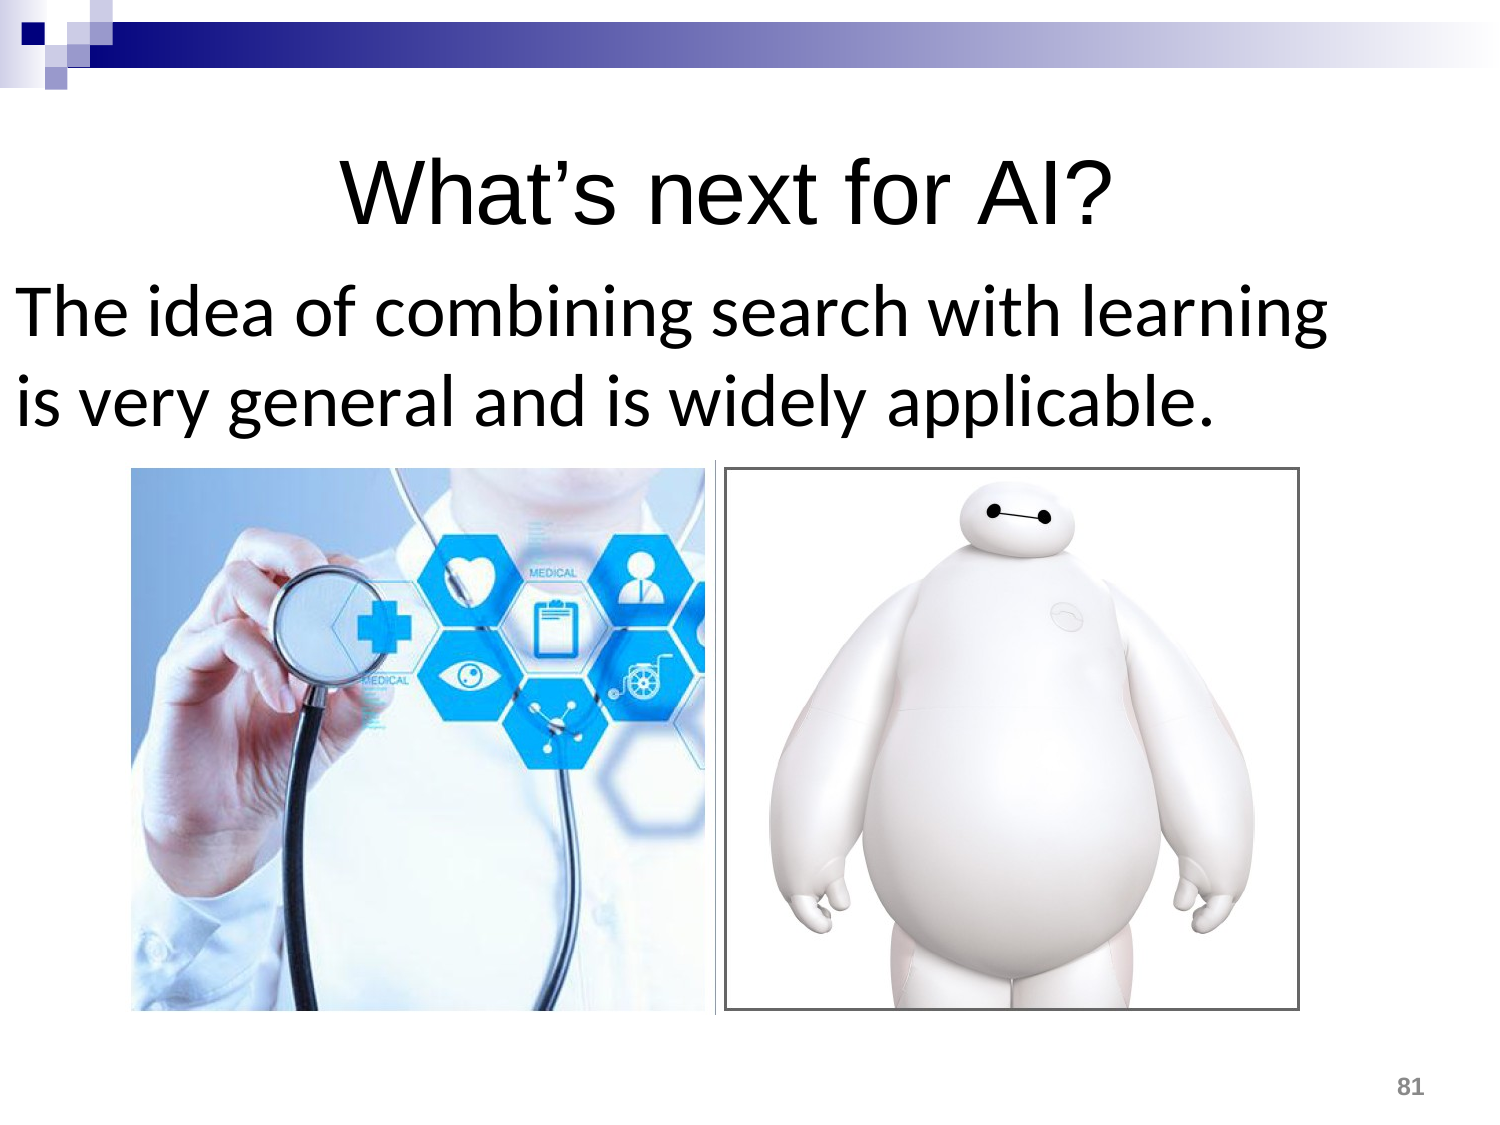

# What’s next for AI?
The idea of combining search with learning is very general and is widely applicable.

81